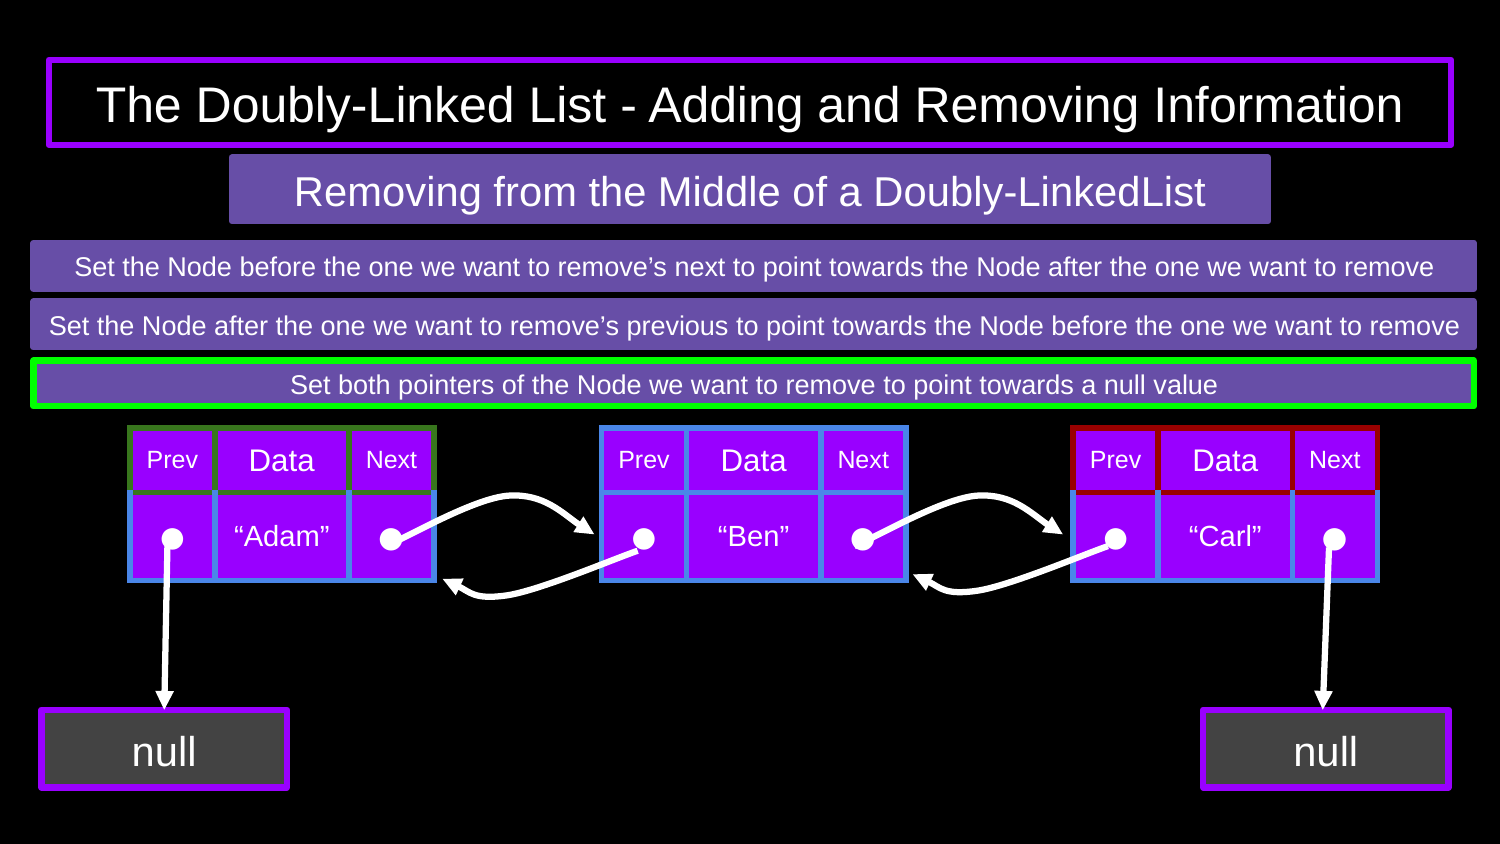

# The Doubly-Linked List - Adding and Removing Information
Removing from the Middle of a Doubly-LinkedList
Set the Node before the one we want to remove’s next to point towards the Node after the one we want to remove
Set the Node after the one we want to remove’s previous to point towards the Node before the one we want to remove
Set both pointers of the Node we want to remove to point towards a null value
| Prev | Data | Next |
| --- | --- | --- |
|  | “Adam” |  |
| Prev | Data | Next |
| --- | --- | --- |
|  | “Ben” |  |
| Prev | Data | Next |
| --- | --- | --- |
|  | “Carl” |  |

null
null